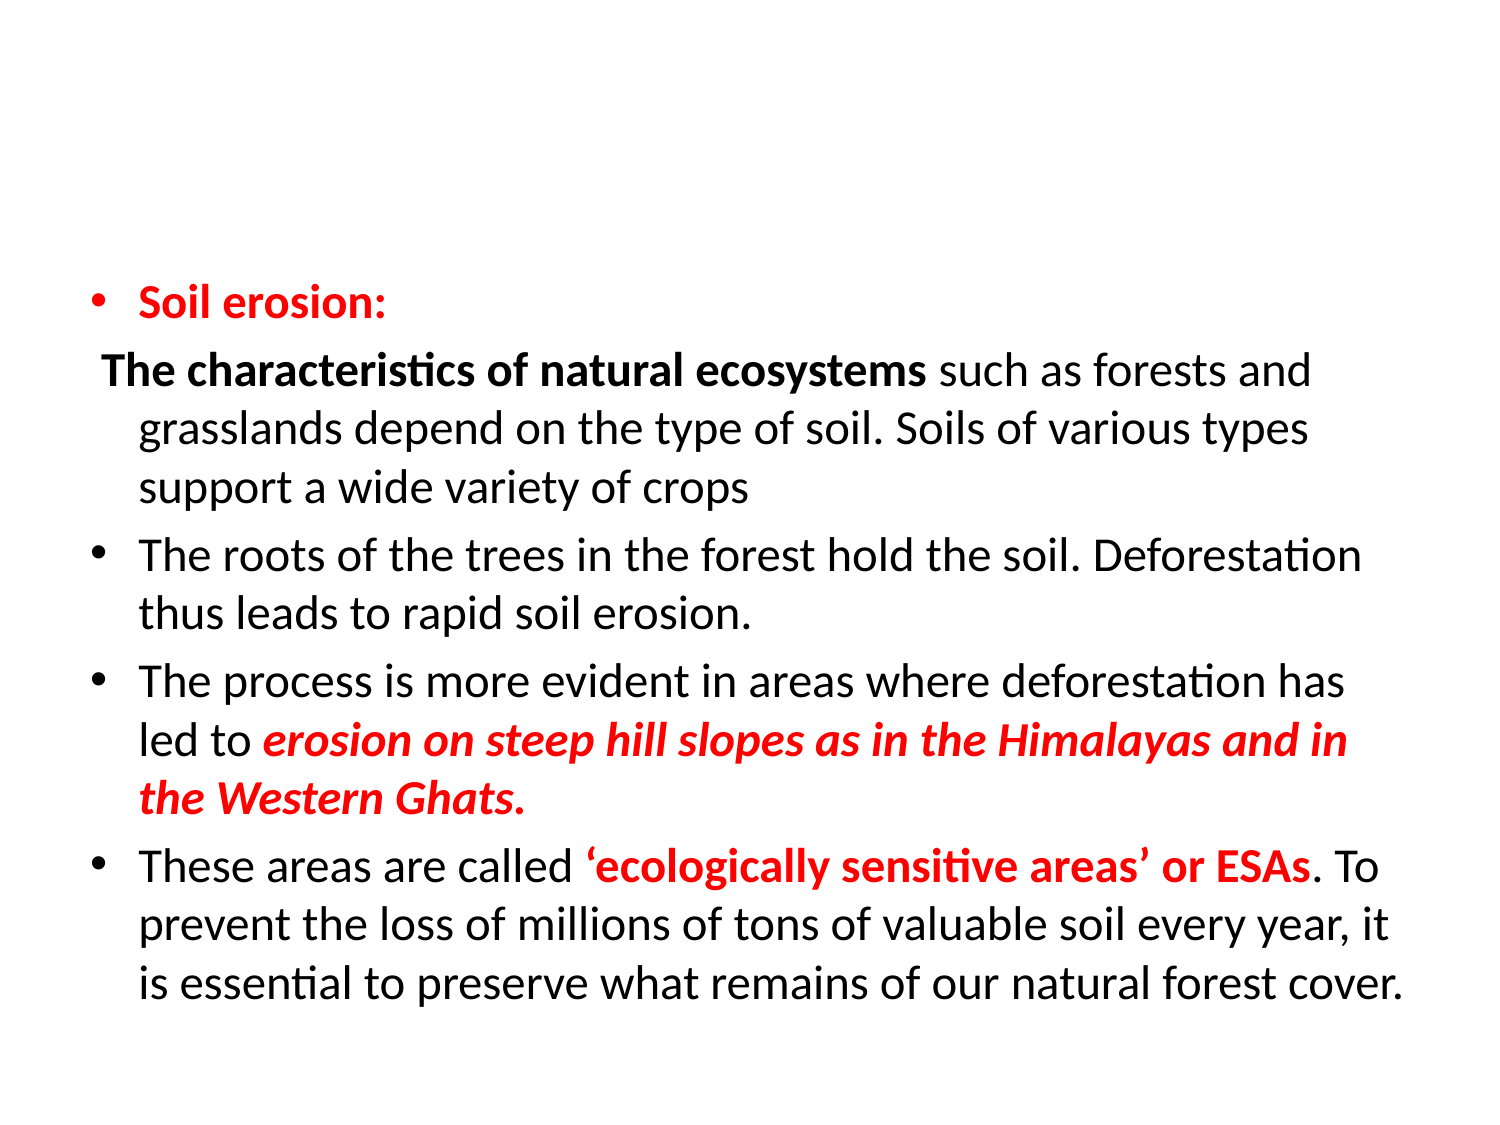

#
Soil erosion:
 The characteristics of natural ecosystems such as forests and grasslands depend on the type of soil. Soils of various types support a wide variety of crops
The roots of the trees in the forest hold the soil. Deforestation thus leads to rapid soil erosion.
The process is more evident in areas where deforestation has led to erosion on steep hill slopes as in the Himalayas and in the Western Ghats.
These areas are called ‘ecologically sensitive areas’ or ESAs. To prevent the loss of millions of tons of valuable soil every year, it is essential to preserve what remains of our natural forest cover.